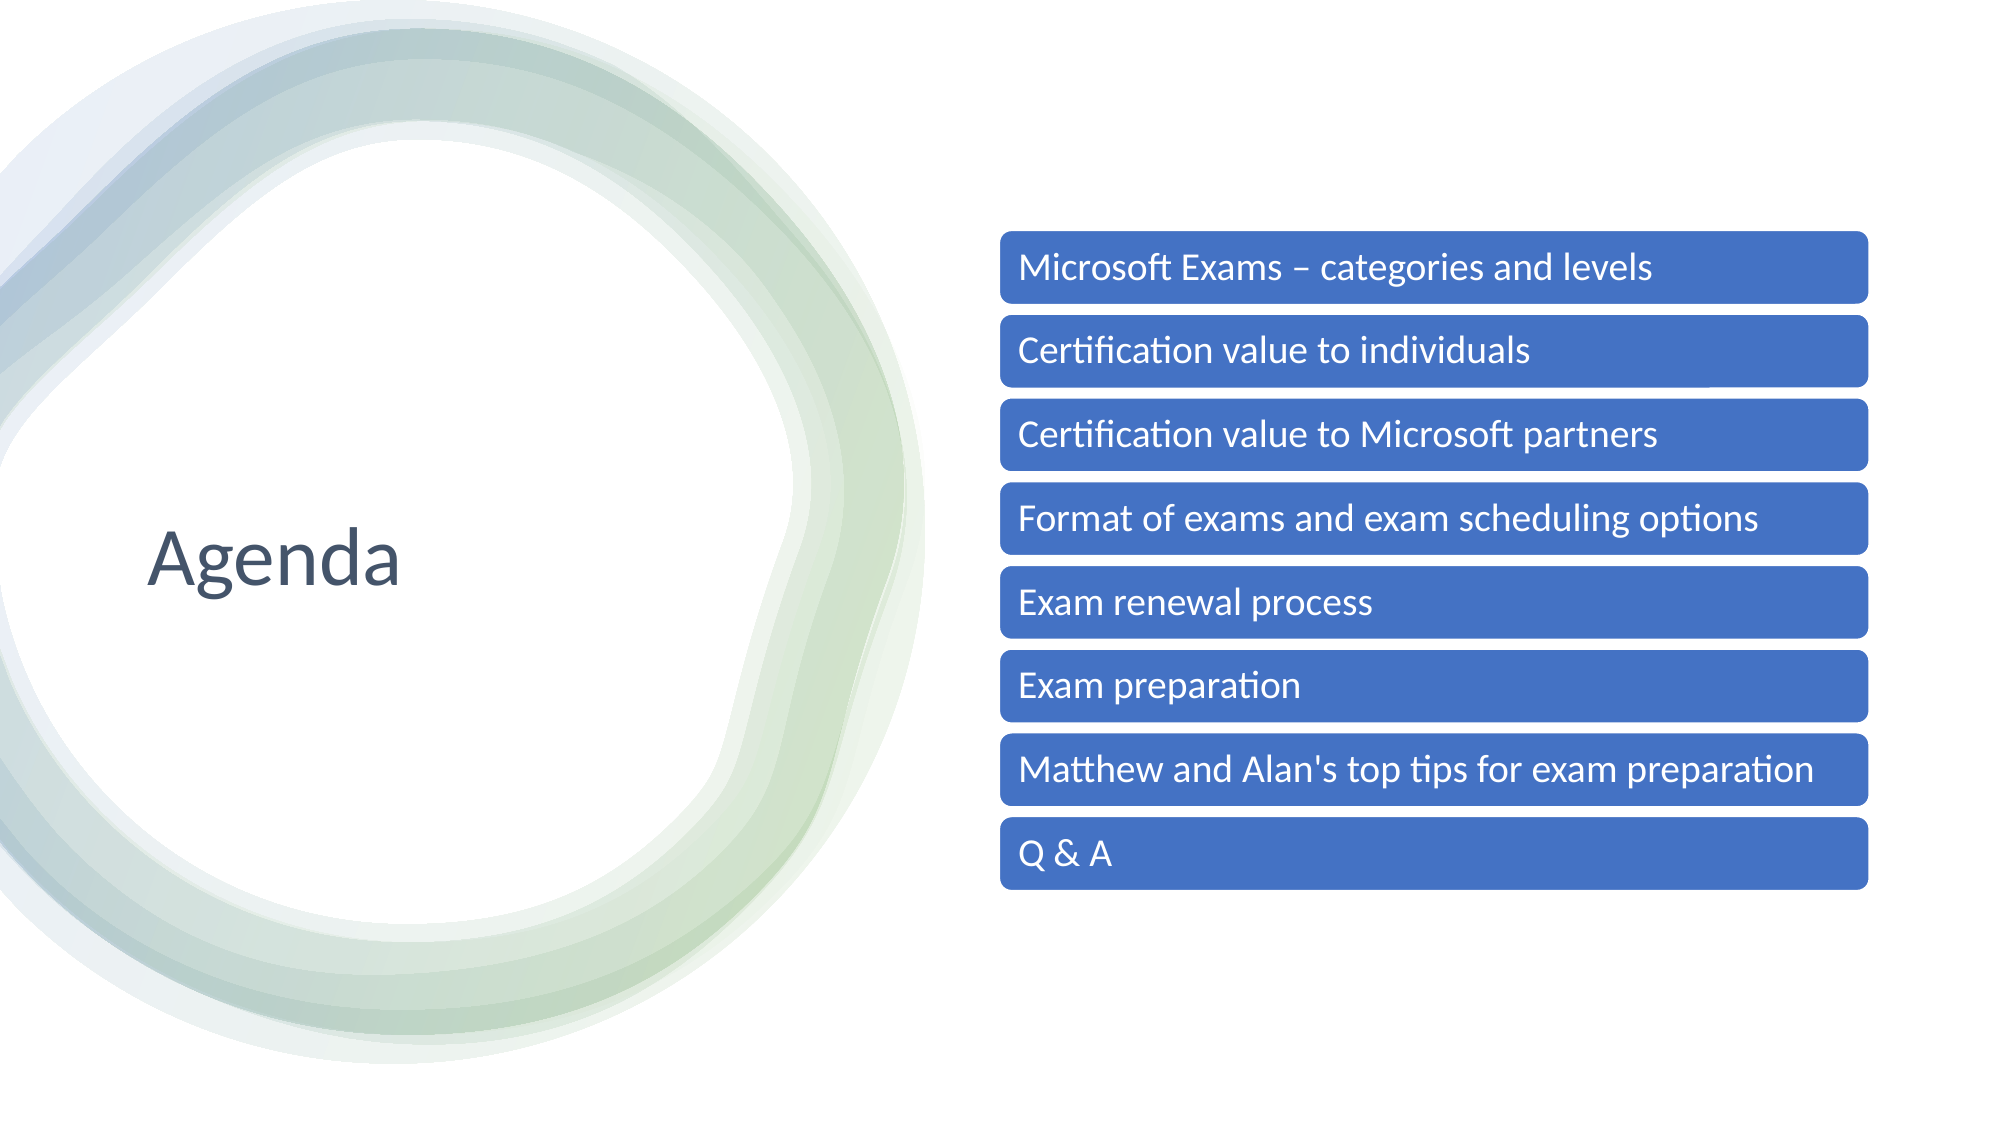

Microsoft Exams – categories and levels
Certification value to individuals
Certification value to Microsoft partners
Format of exams and exam scheduling options
Exam renewal process
Exam preparation
Matthew and Alan's top tips for exam preparation
Q & A
# Agenda